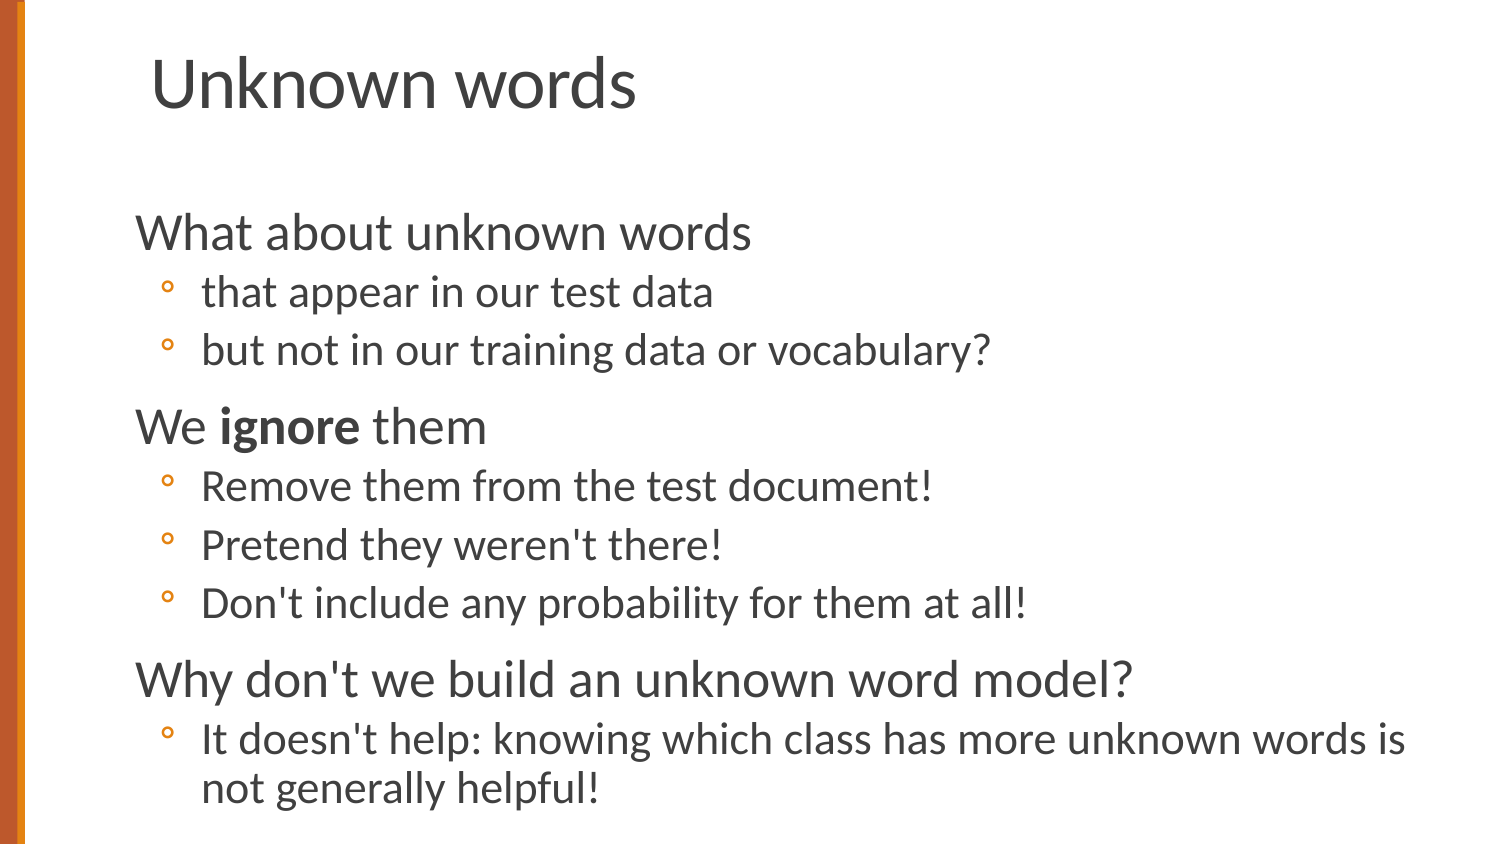

# Unknown words
What about unknown words
that appear in our test data
but not in our training data or vocabulary?
We ignore them
Remove them from the test document!
Pretend they weren't there!
Don't include any probability for them at all!
Why don't we build an unknown word model?
It doesn't help: knowing which class has more unknown words is not generally helpful!